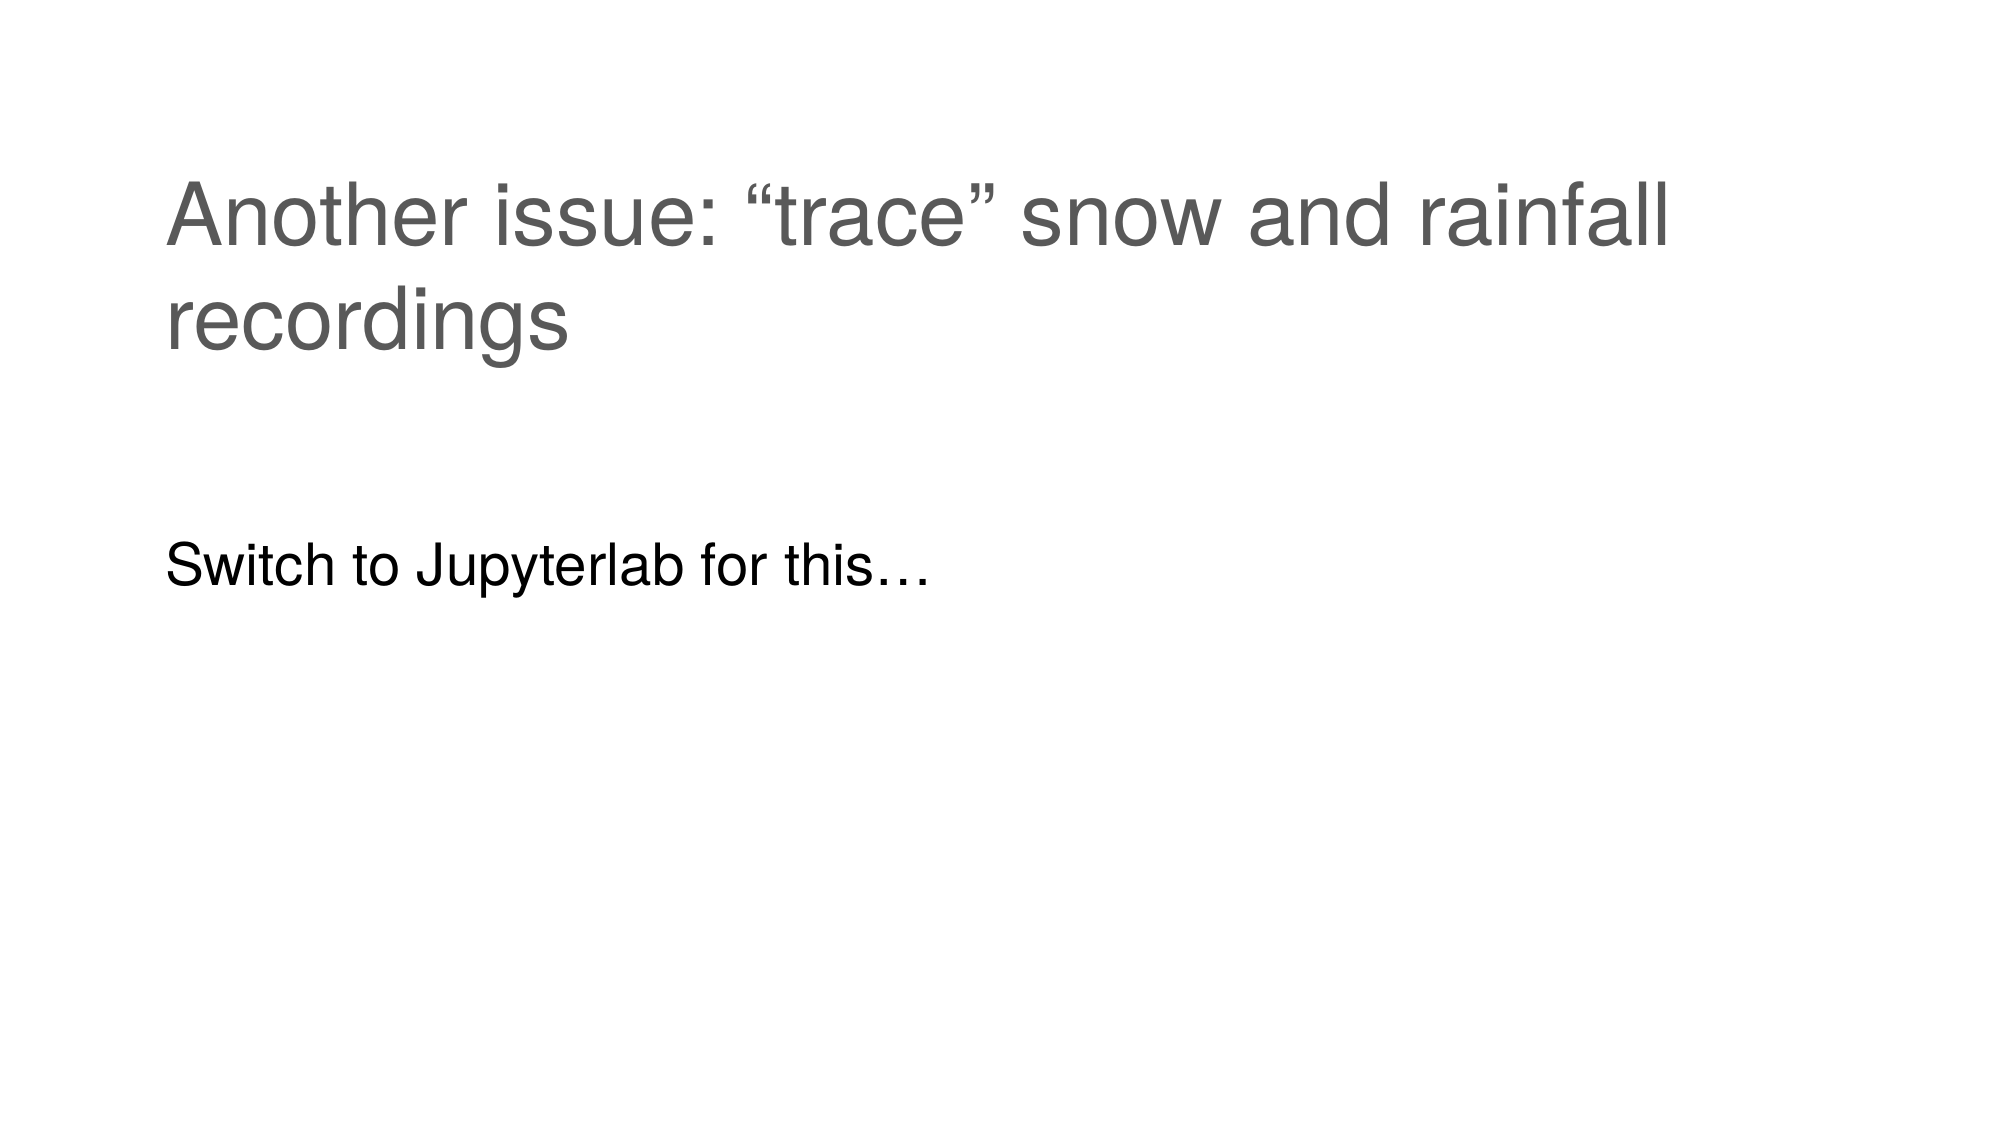

# Another issue: “trace” snow and rainfall recordings

Switch to Jupyterlab for this…